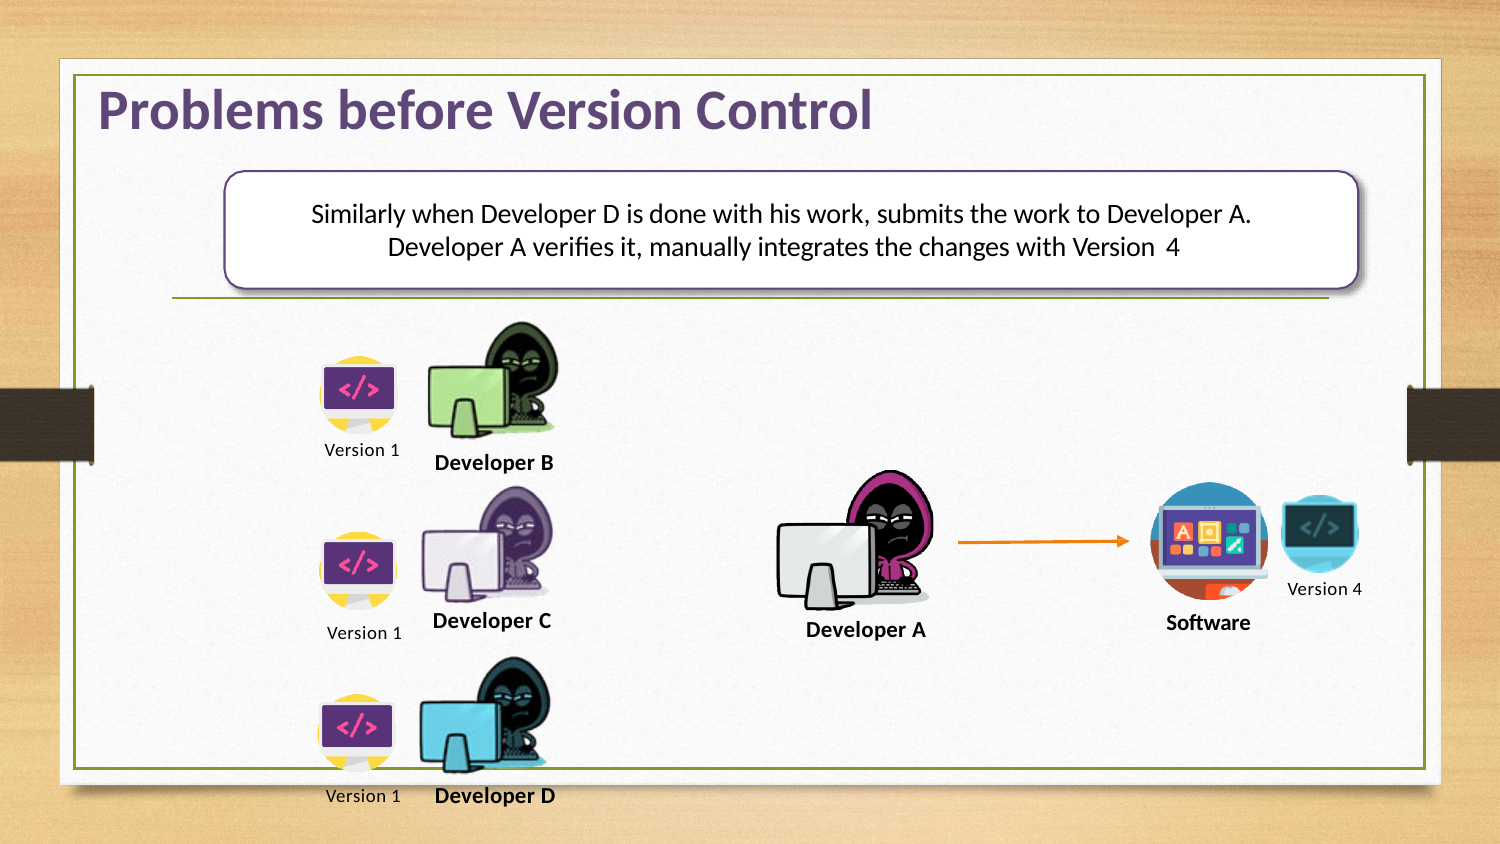

# Problems before Version Control

Similarly when Developer D is done with his work, submits the work to Developer A.  Developer A verifies it, manually integrates the changes with Version 4

Version 1
Developer B

Version 4
Developer C
Software
Developer A
Version 1

Developer D
Version 1